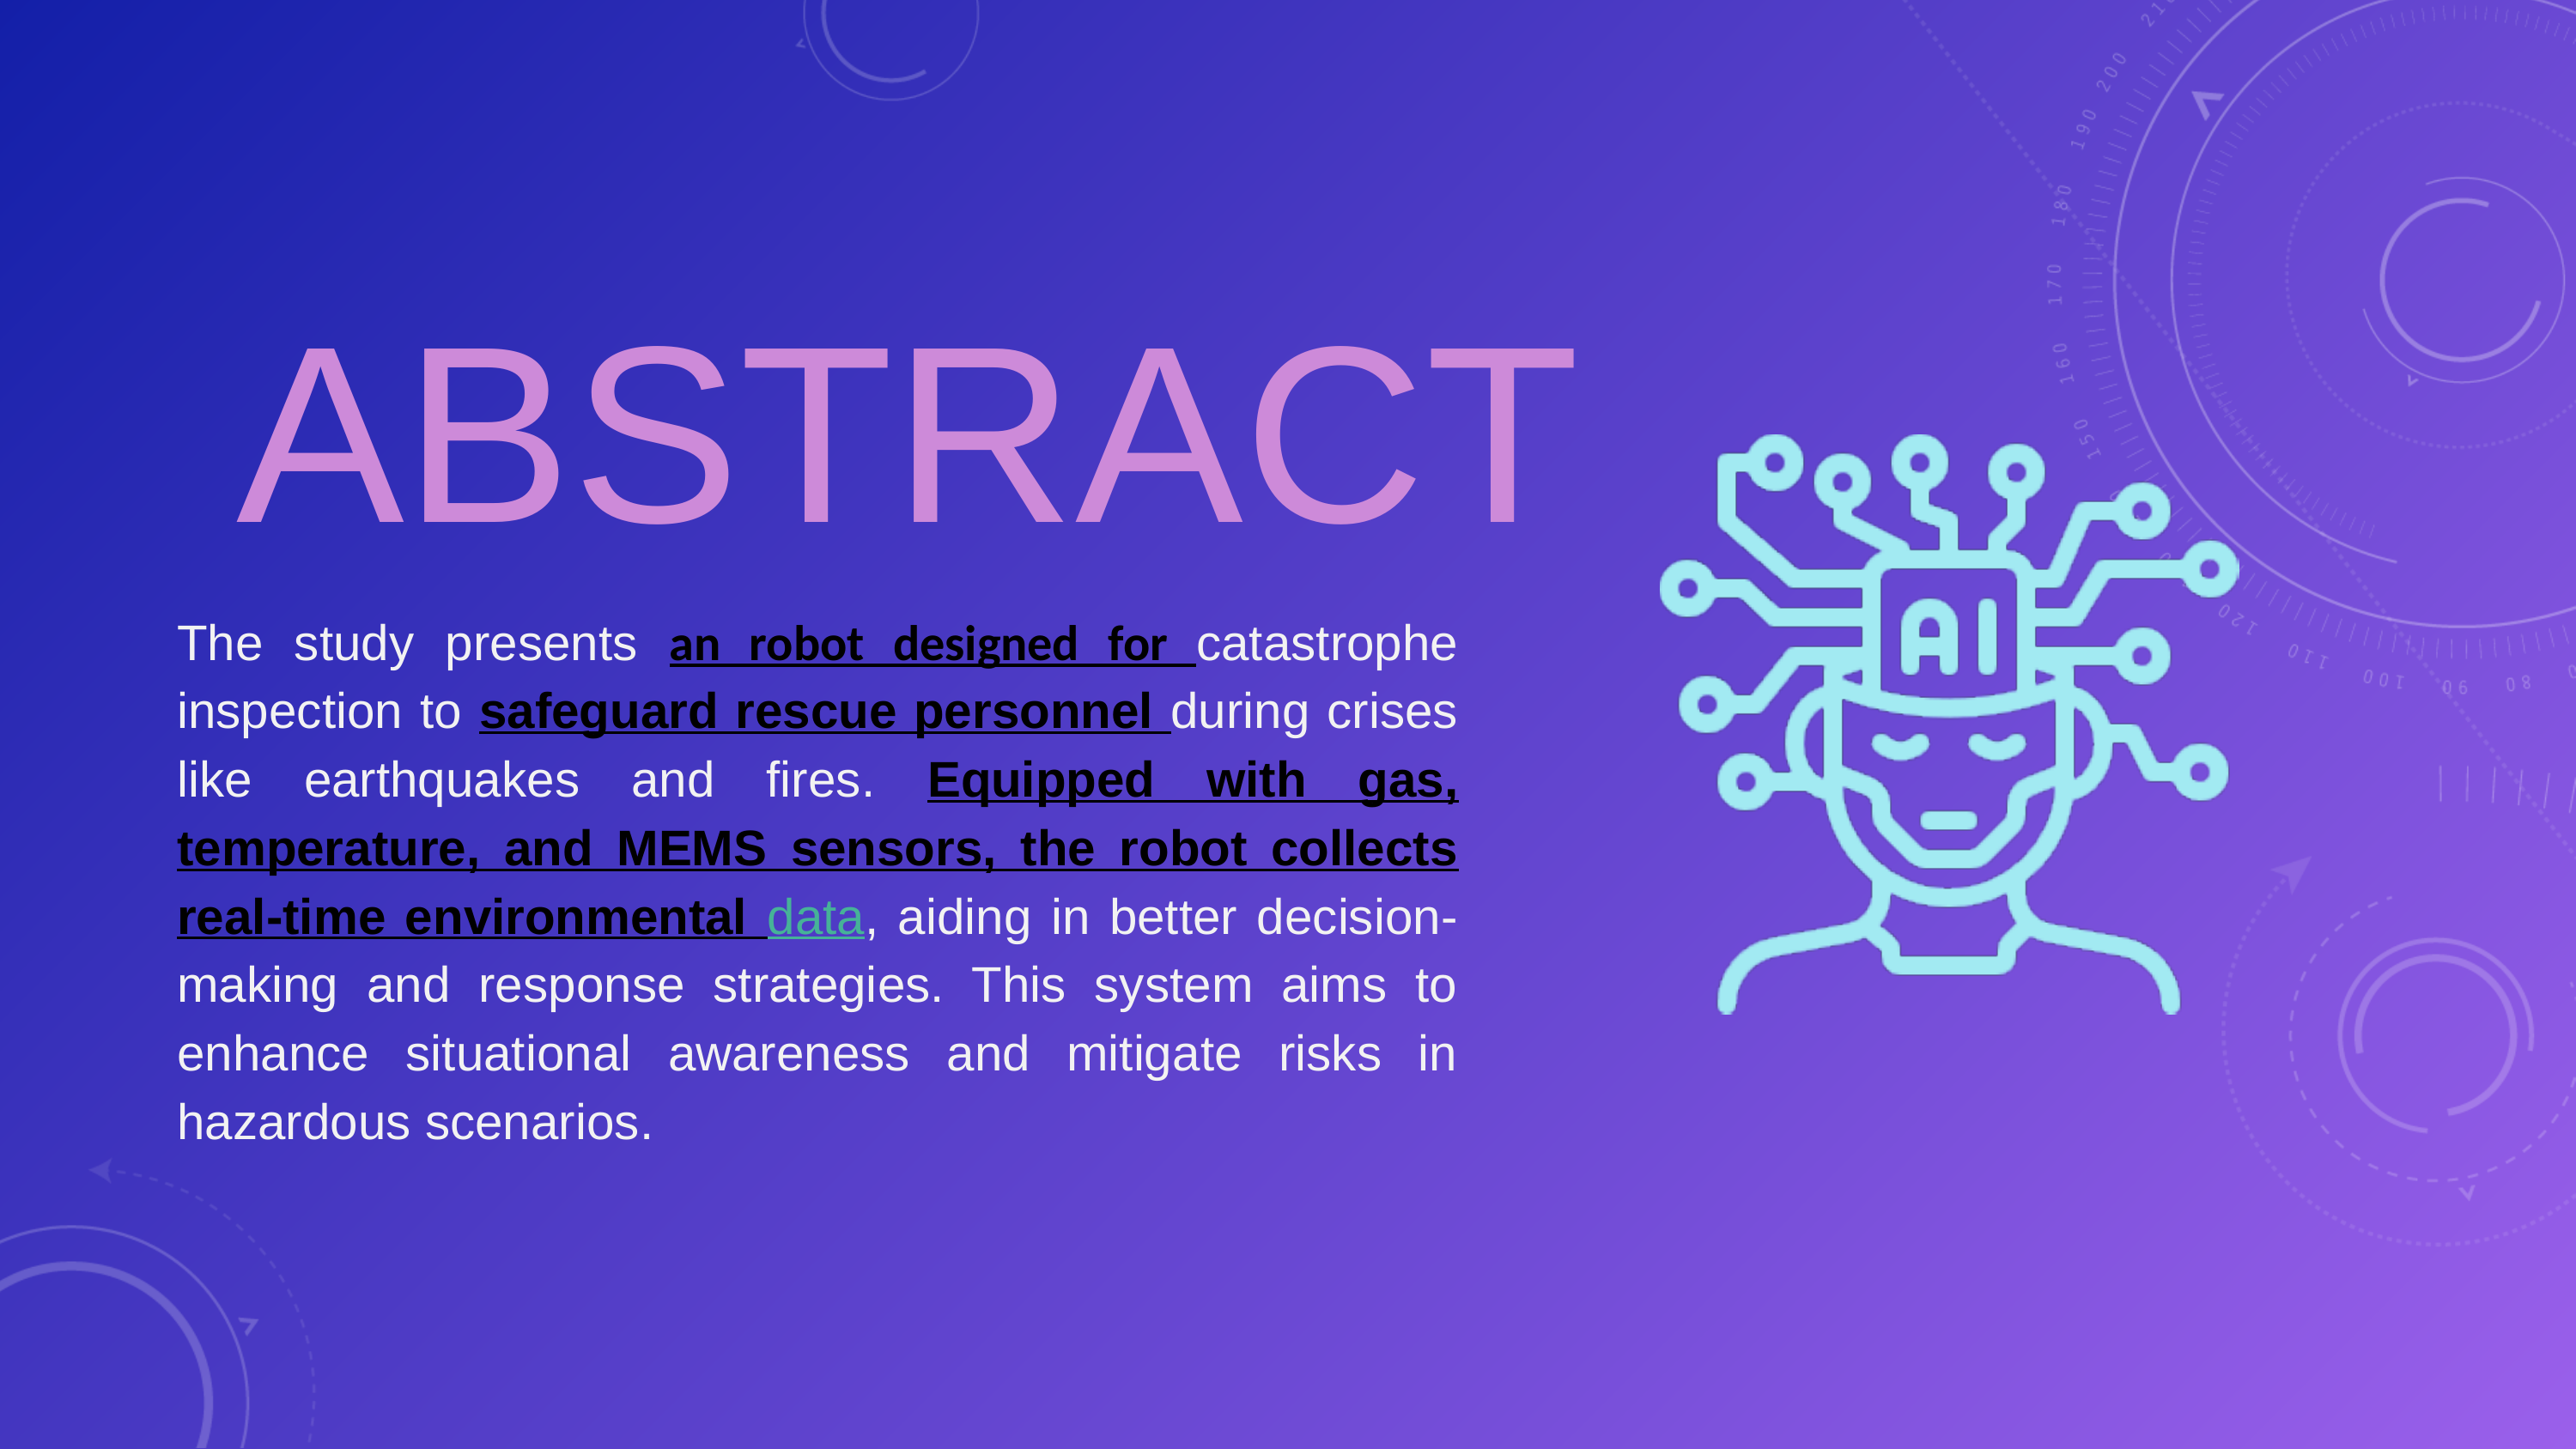

ABSTRACT

The study presents an robot designed for catastrophe inspection to safeguard rescue personnel during crises like earthquakes and fires. Equipped with gas, temperature, and MEMS sensors, the robot collects real-time environmental data, aiding in better decision-making and response strategies. This system aims to enhance situational awareness and mitigate risks in hazardous scenarios.